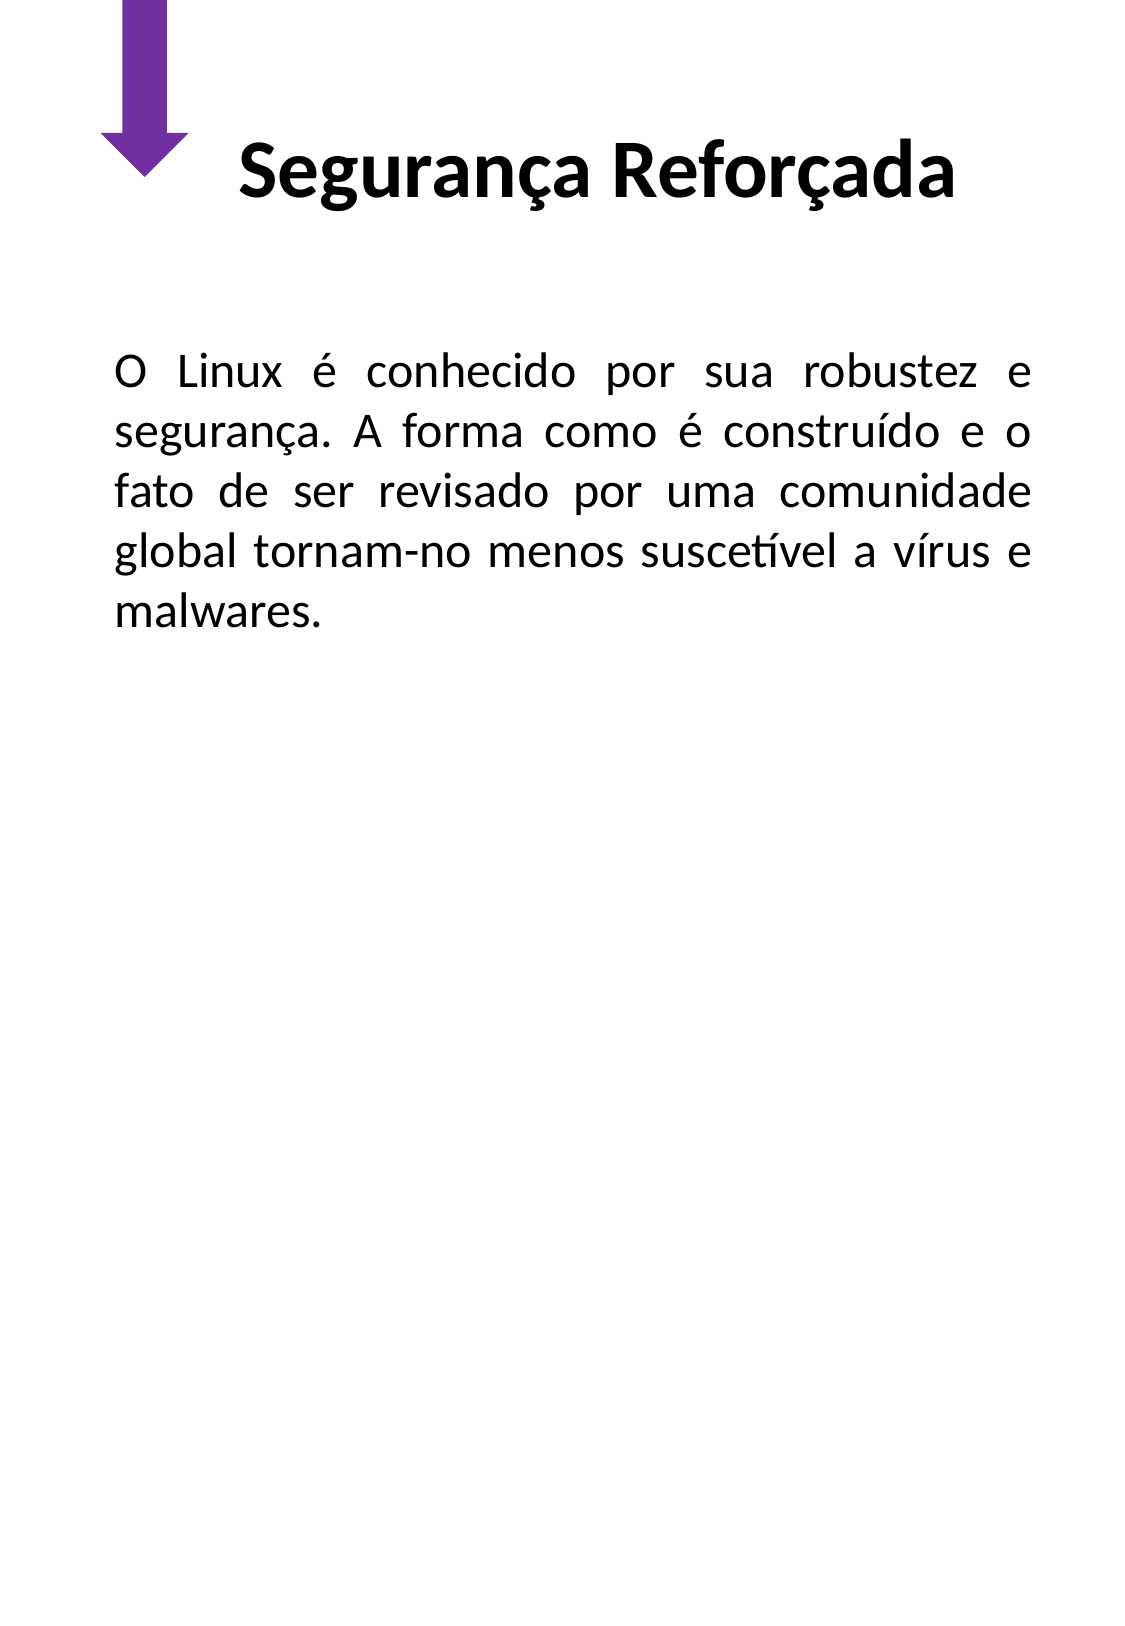

Segurança Reforçada
O Linux é conhecido por sua robustez e segurança. A forma como é construído e o fato de ser revisado por uma comunidade global tornam-no menos suscetível a vírus e malwares.